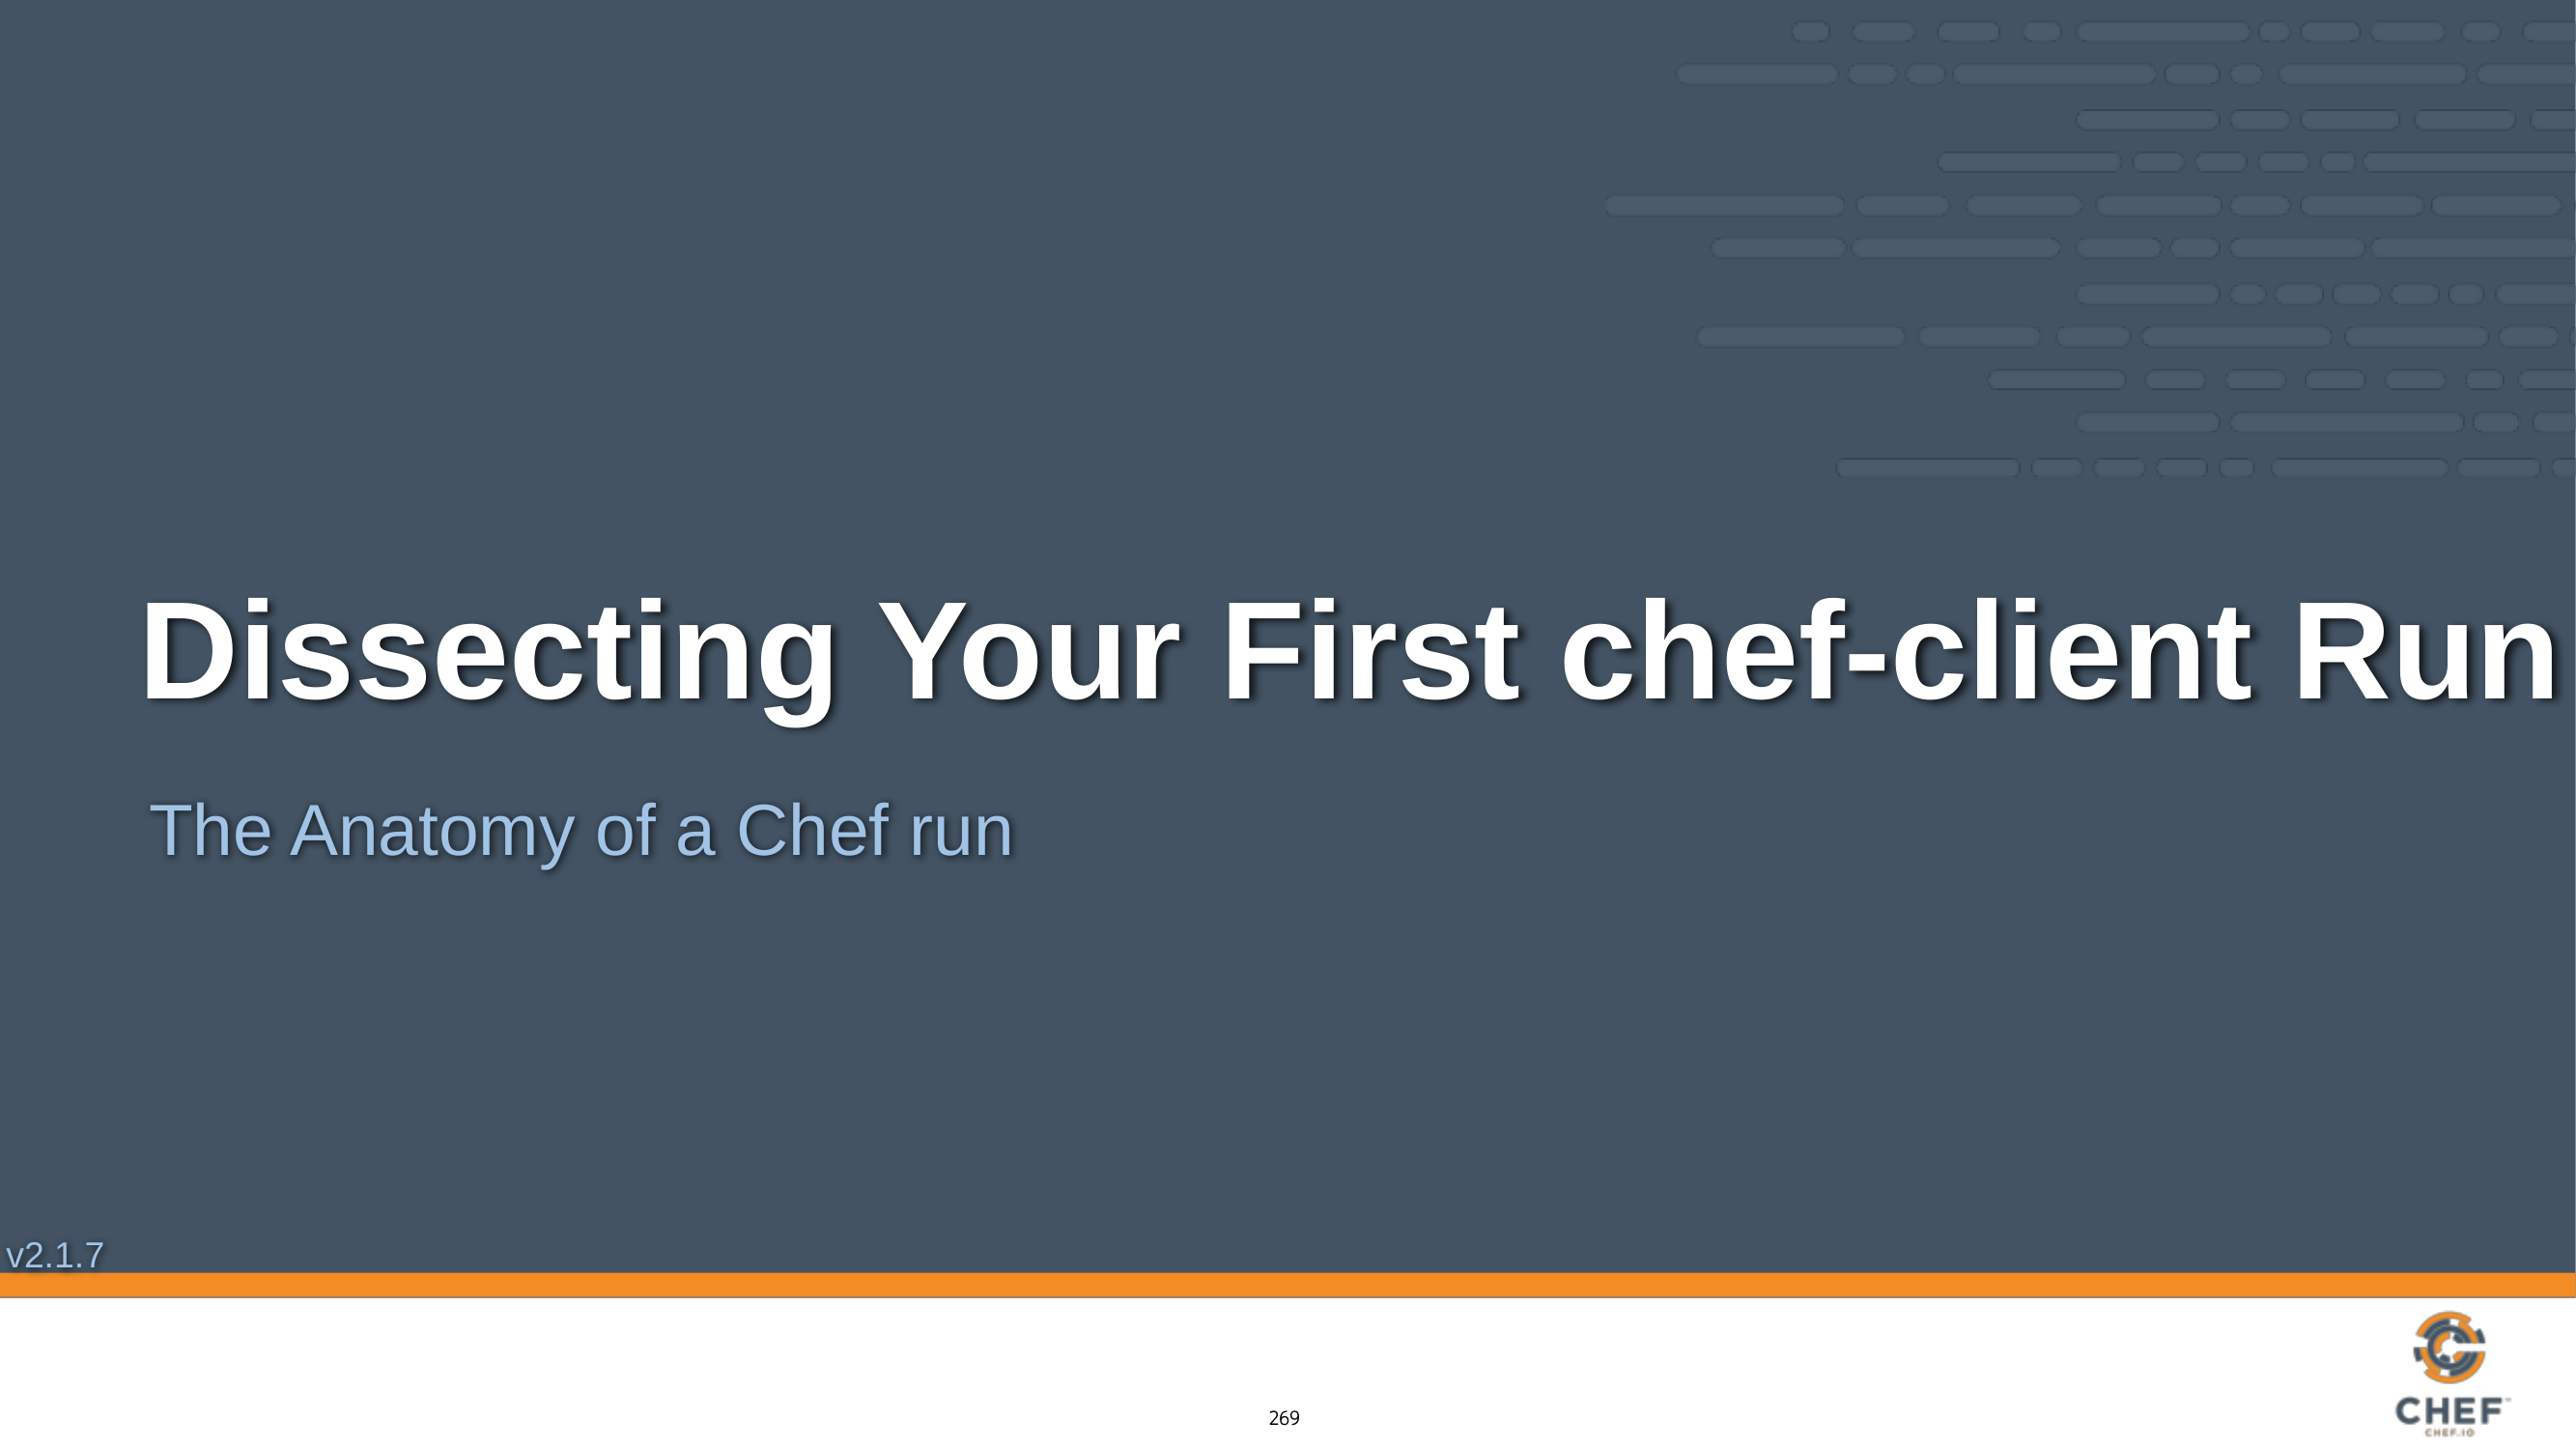

# Dissecting Your First chef-client Run
The Anatomy of a Chef run
269